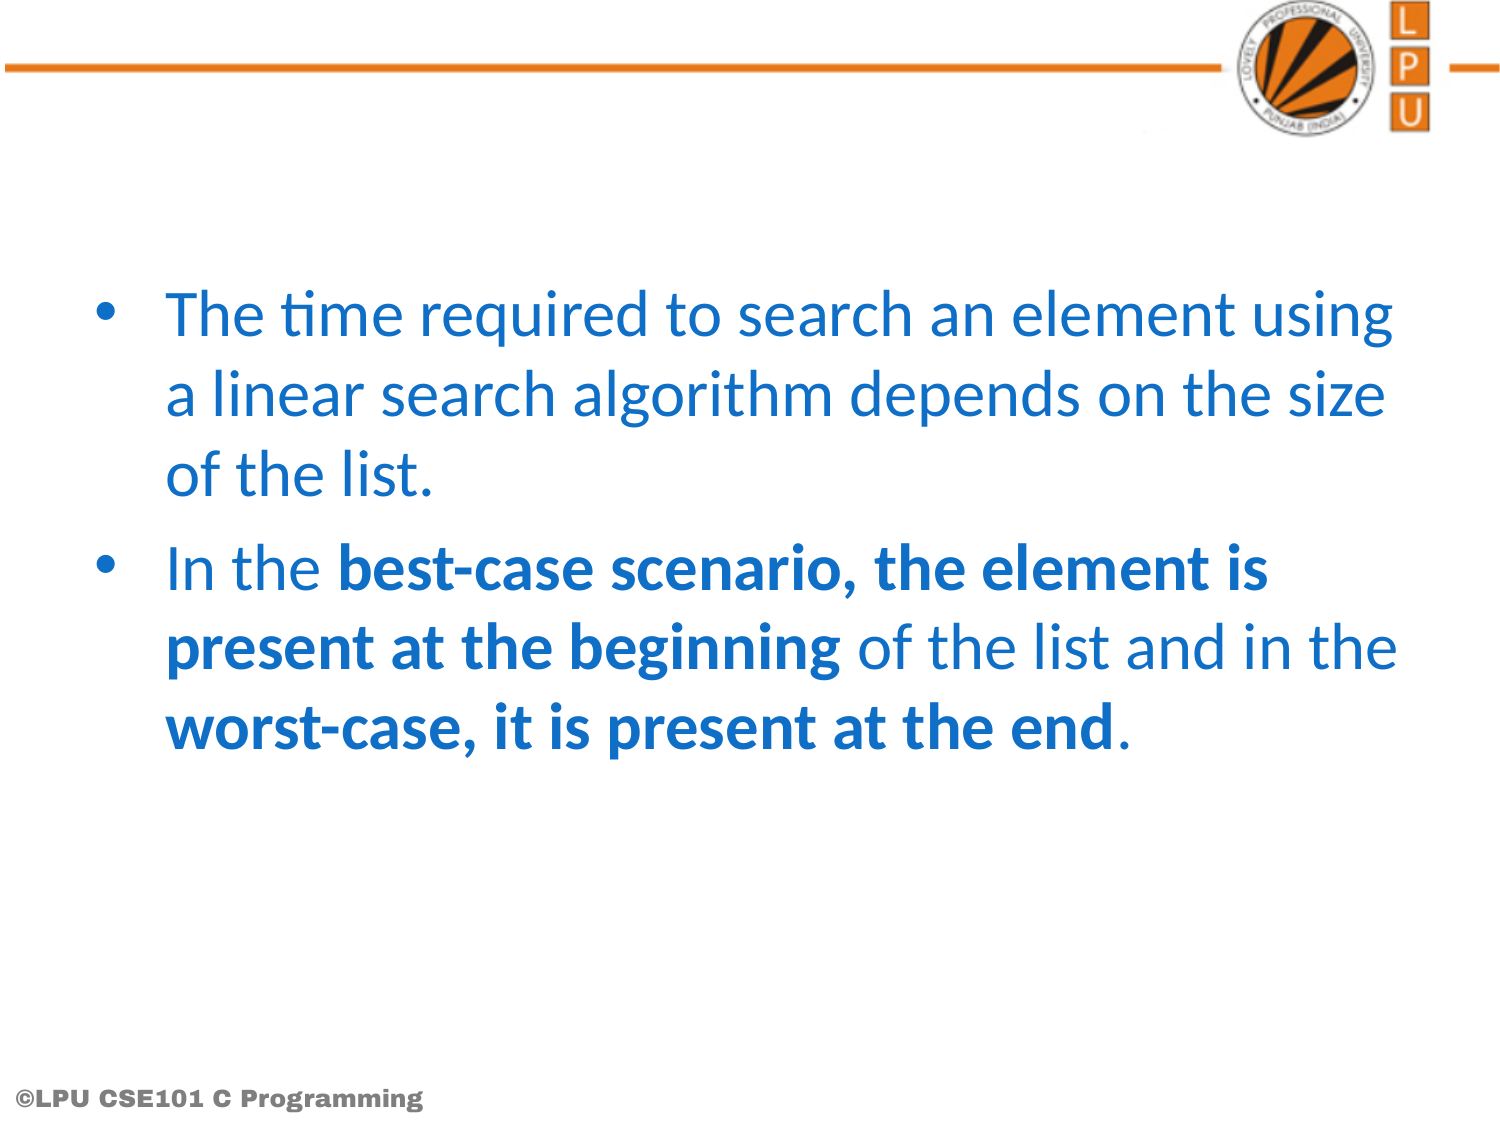

#
The time required to search an element using a linear search algorithm depends on the size of the list.
In the best-case scenario, the element is present at the beginning of the list and in the worst-case, it is present at the end.